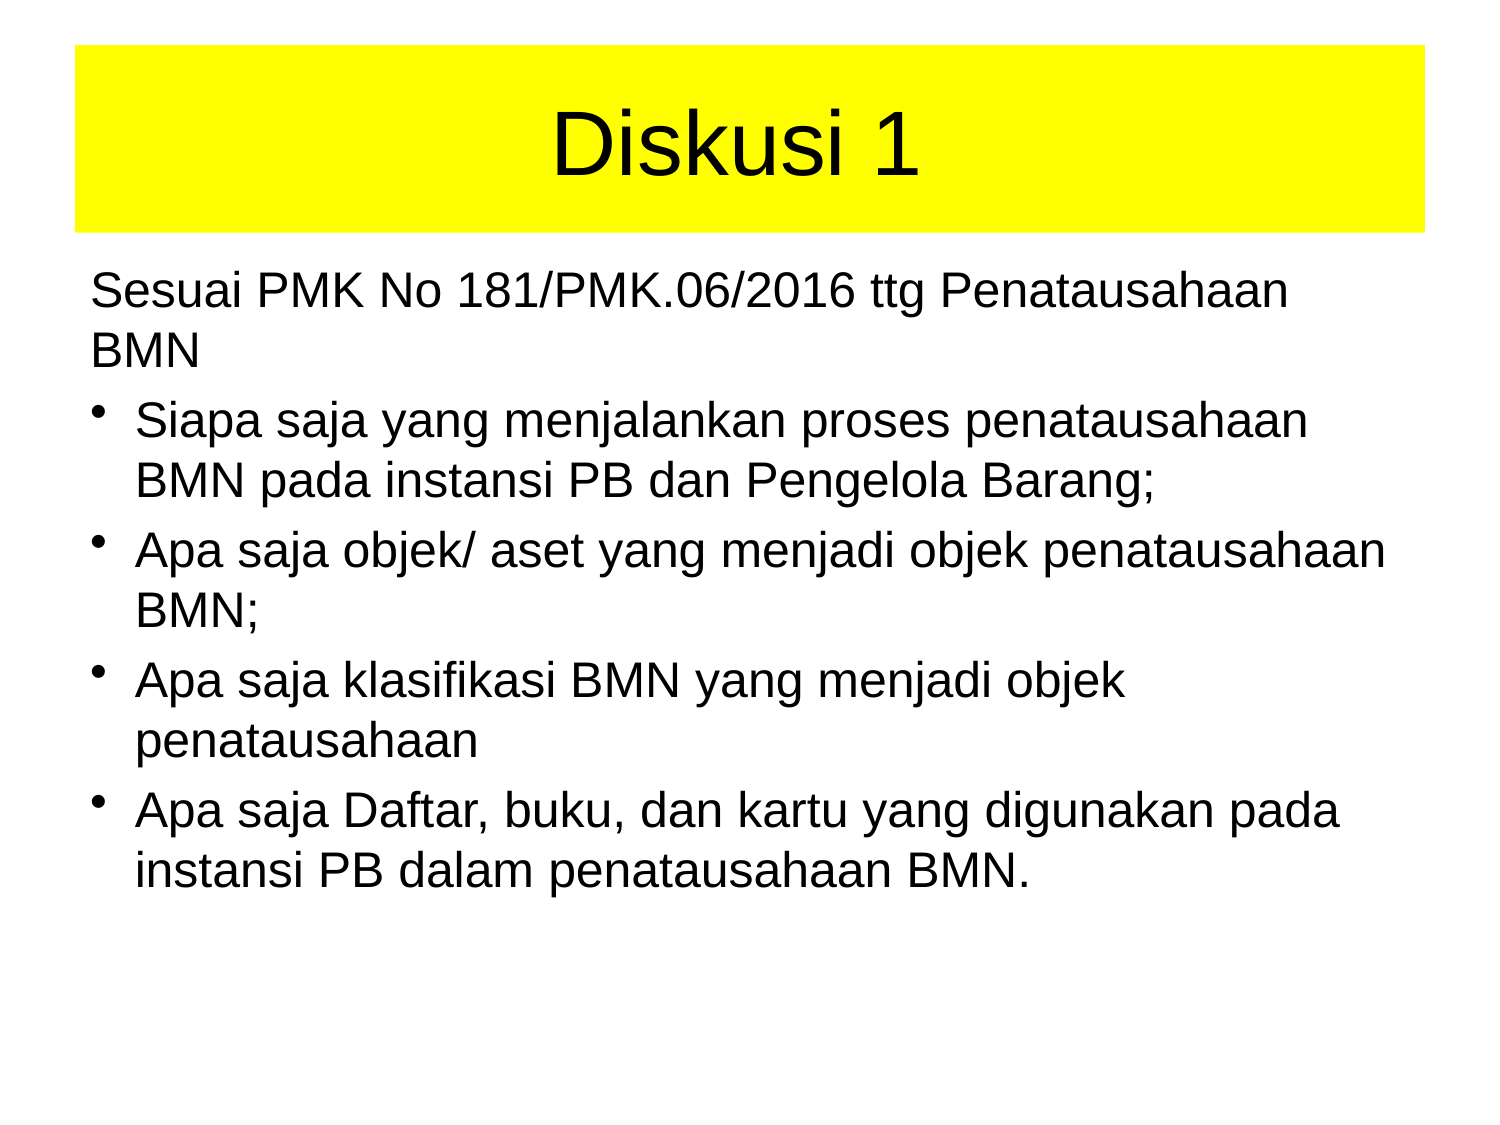

# Diskusi 1
Sesuai PMK No 181/PMK.06/2016 ttg Penatausahaan BMN
Siapa saja yang menjalankan proses penatausahaan BMN pada instansi PB dan Pengelola Barang;
Apa saja objek/ aset yang menjadi objek penatausahaan BMN;
Apa saja klasifikasi BMN yang menjadi objek penatausahaan
Apa saja Daftar, buku, dan kartu yang digunakan pada instansi PB dalam penatausahaan BMN.